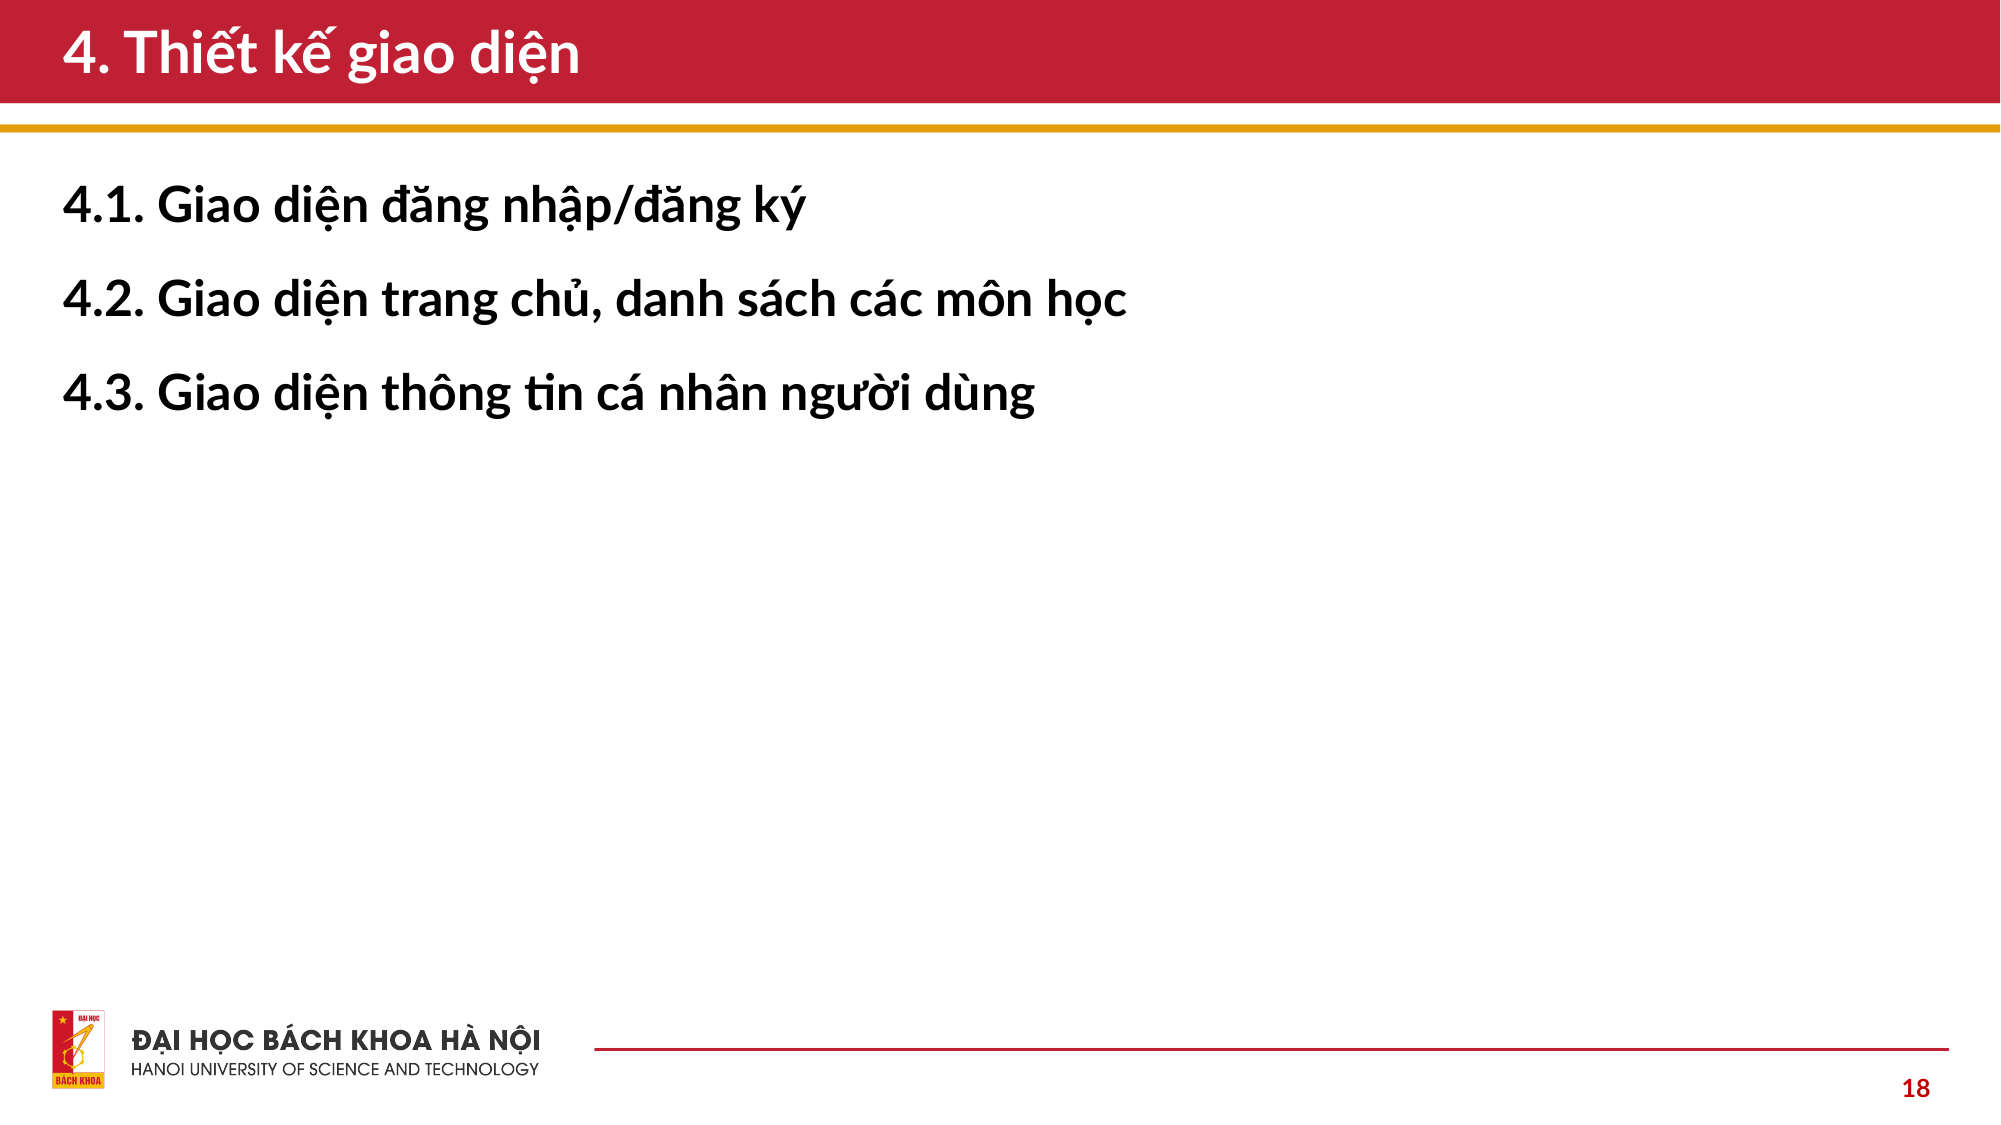

# 4. Thiết kế giao diện
4.1. Giao diện đăng nhập/đăng ký
4.2. Giao diện trang chủ, danh sách các môn học
4.3. Giao diện thông tin cá nhân người dùng
18